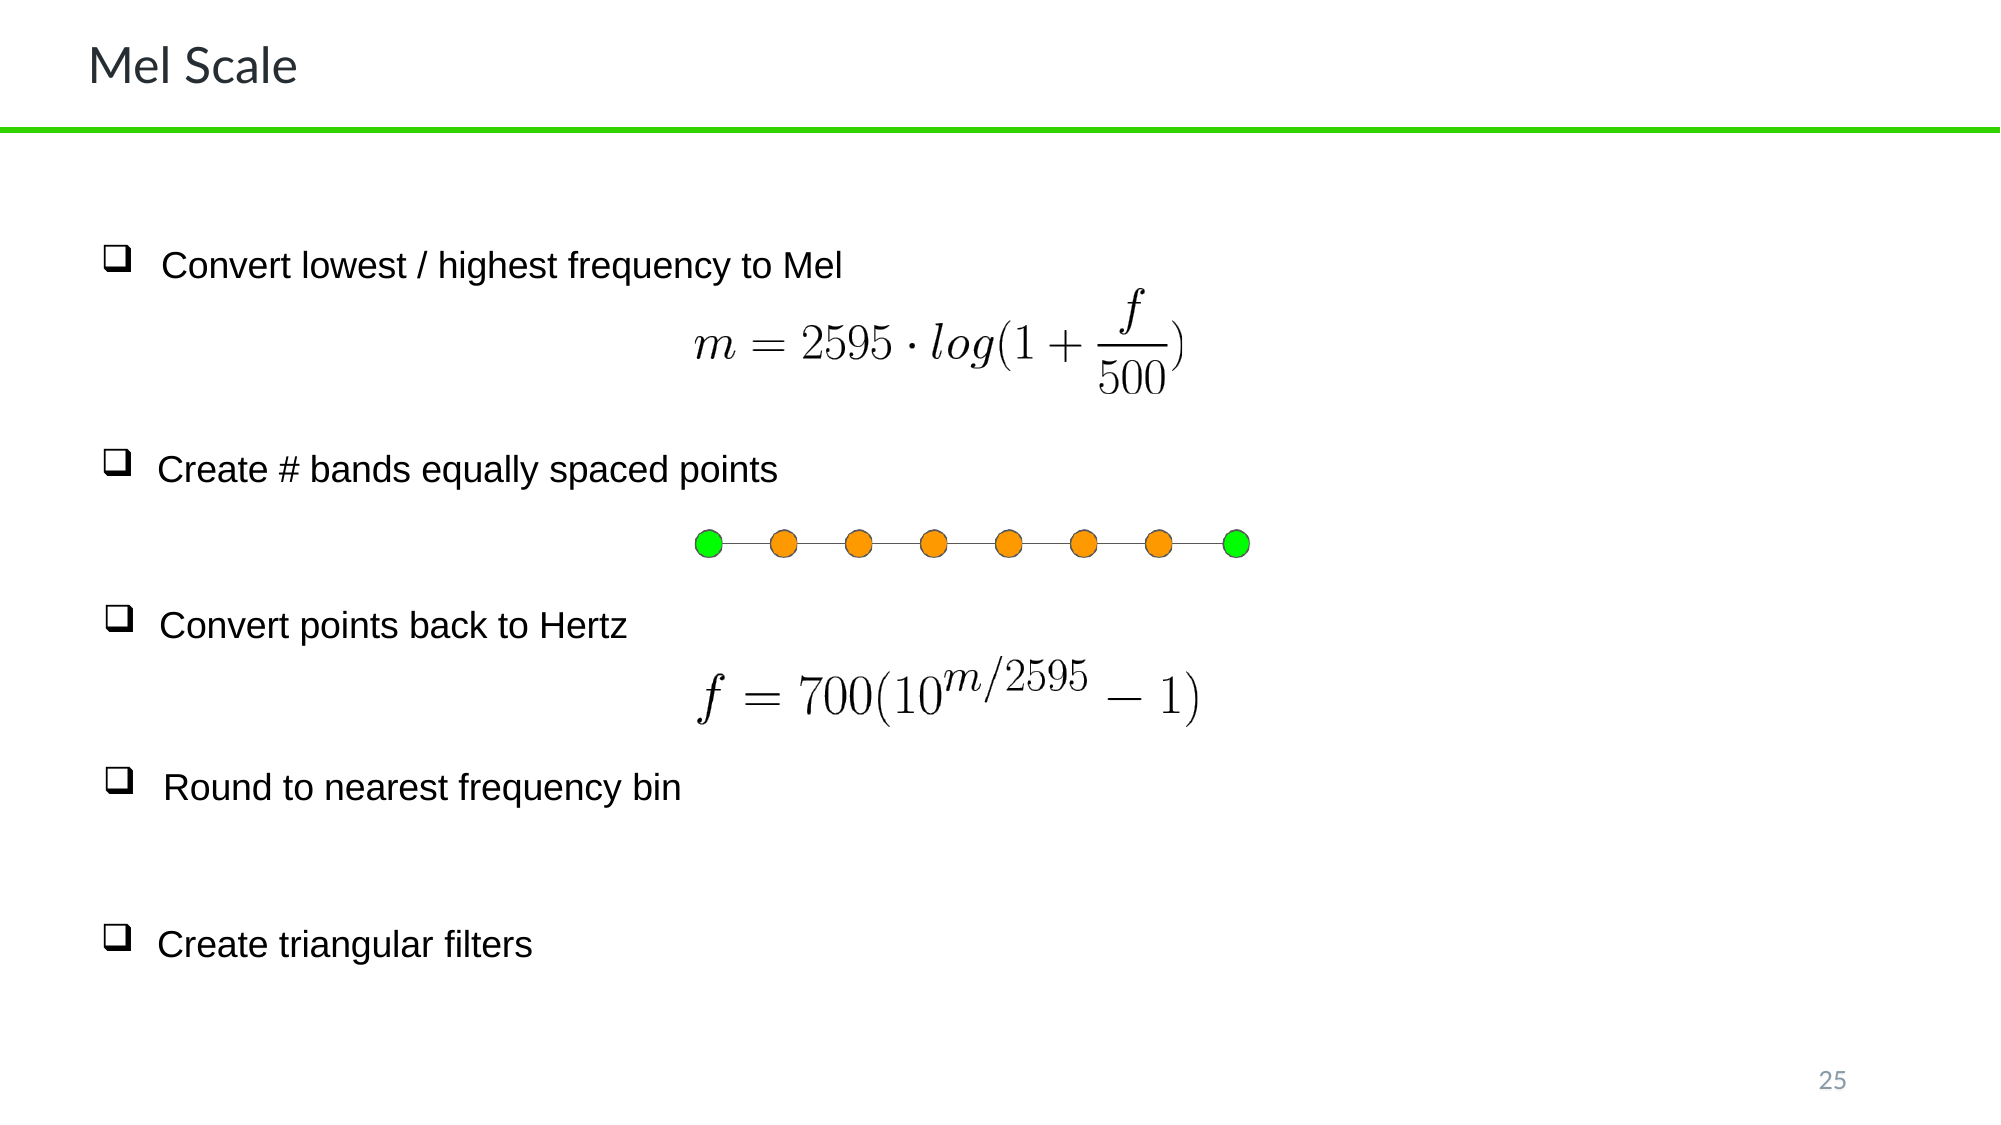

Mel Scale
Convert lowest / highest frequency to Mel

Create # bands equally spaced points

Convert points back to Hertz

Round to nearest frequency bin
Create triangular filters

25
25